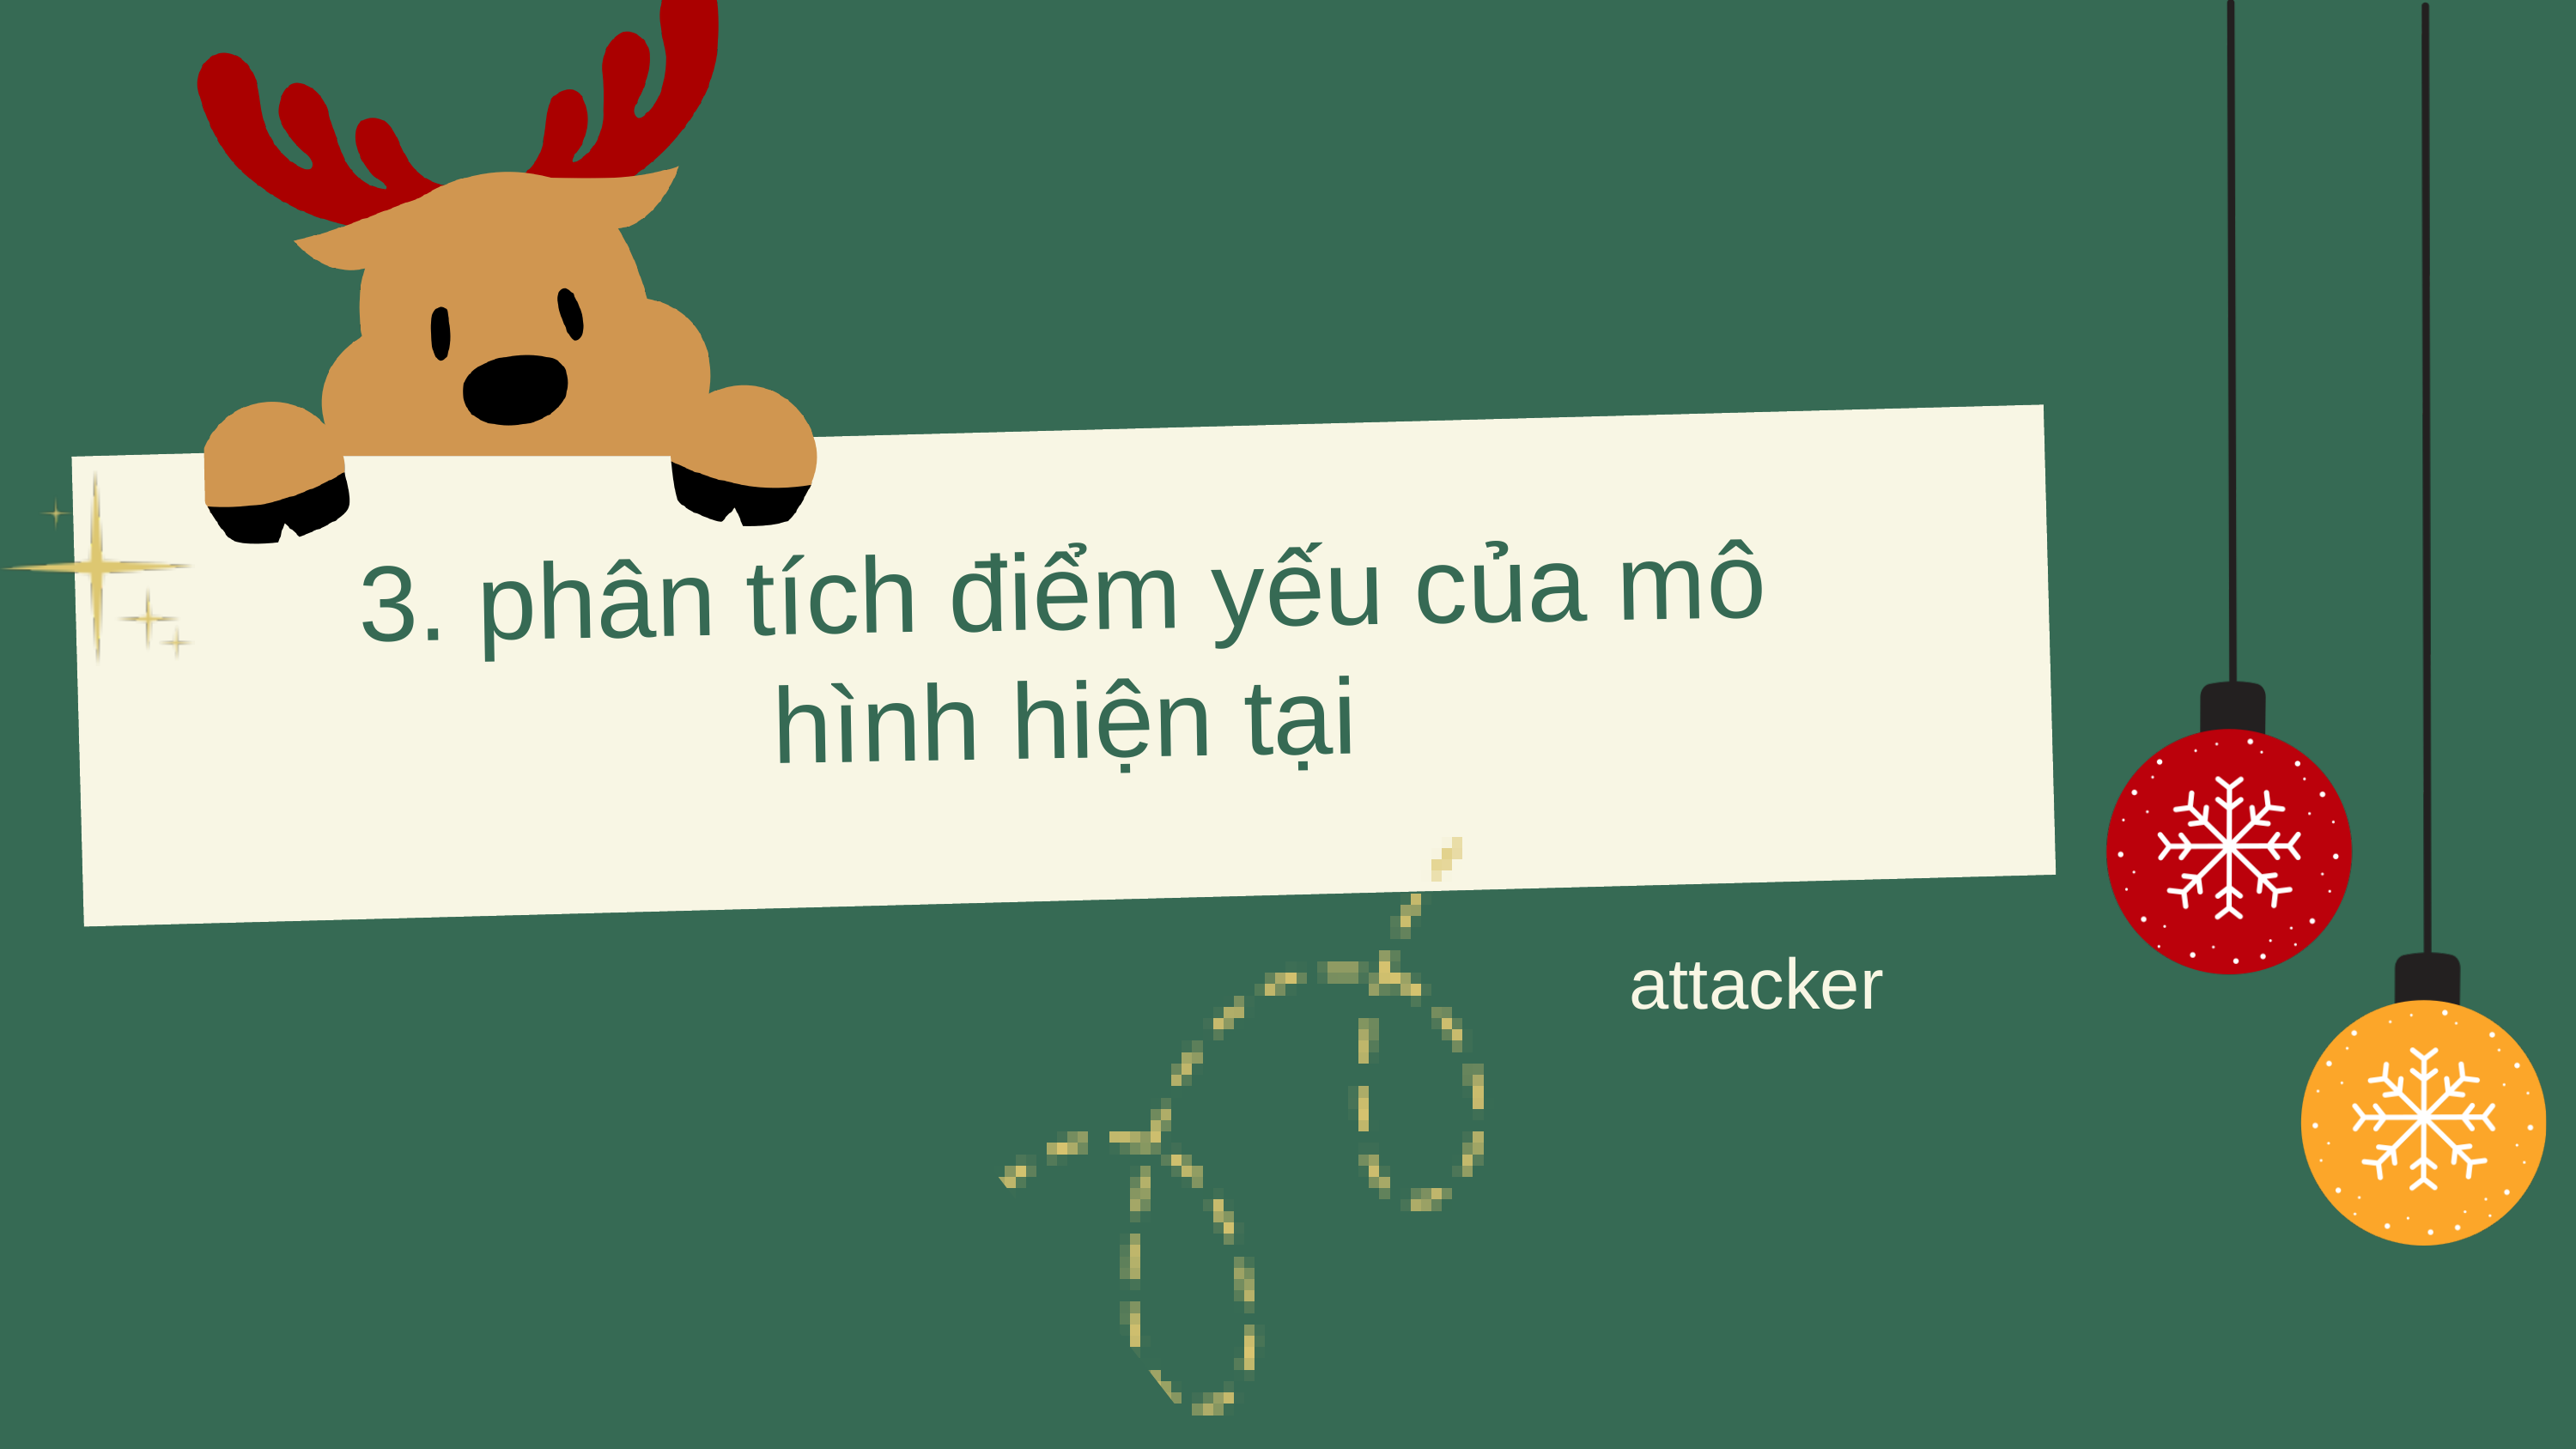

3. phân tích điểm yếu của mô hình hiện tại

attacker